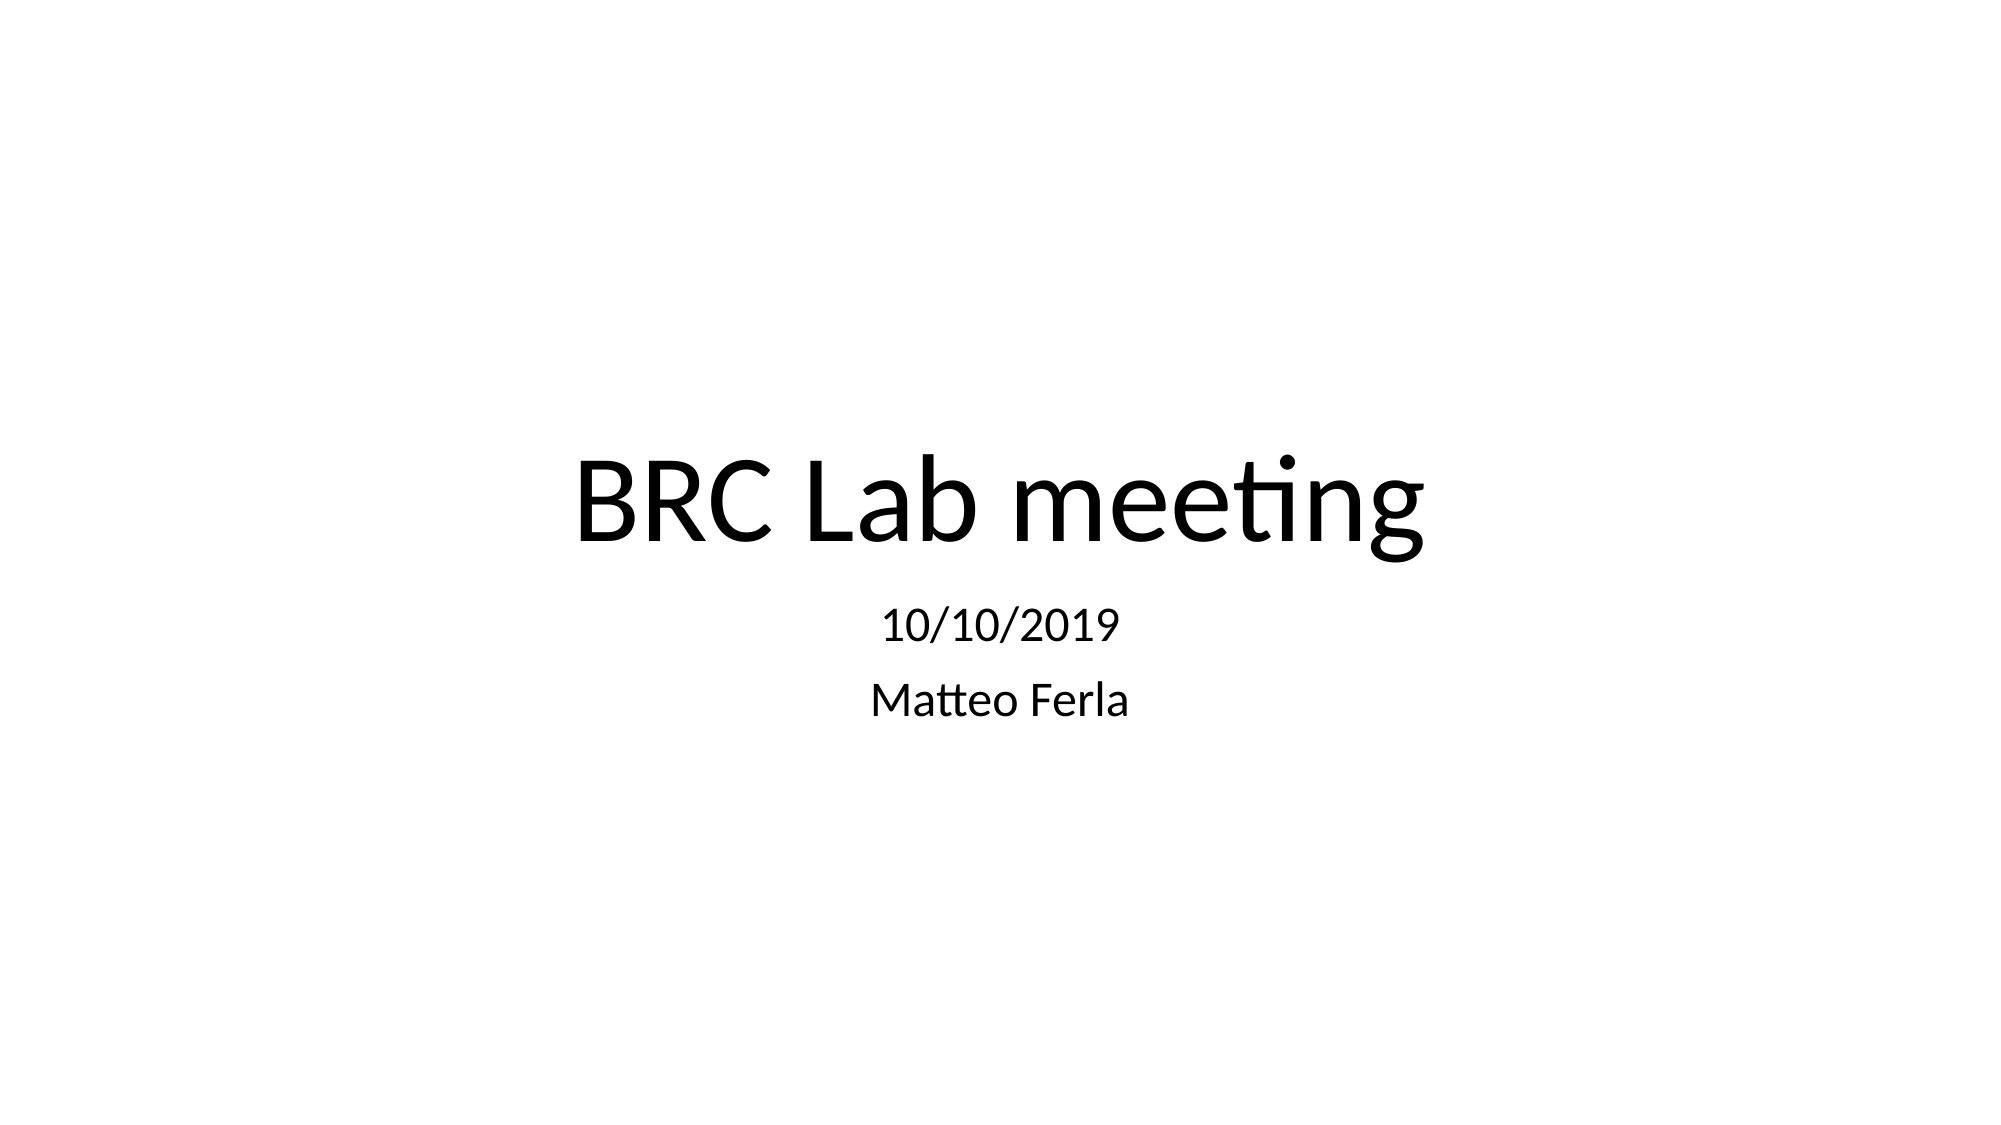

# BRC Lab meeting
10/10/2019
Matteo Ferla